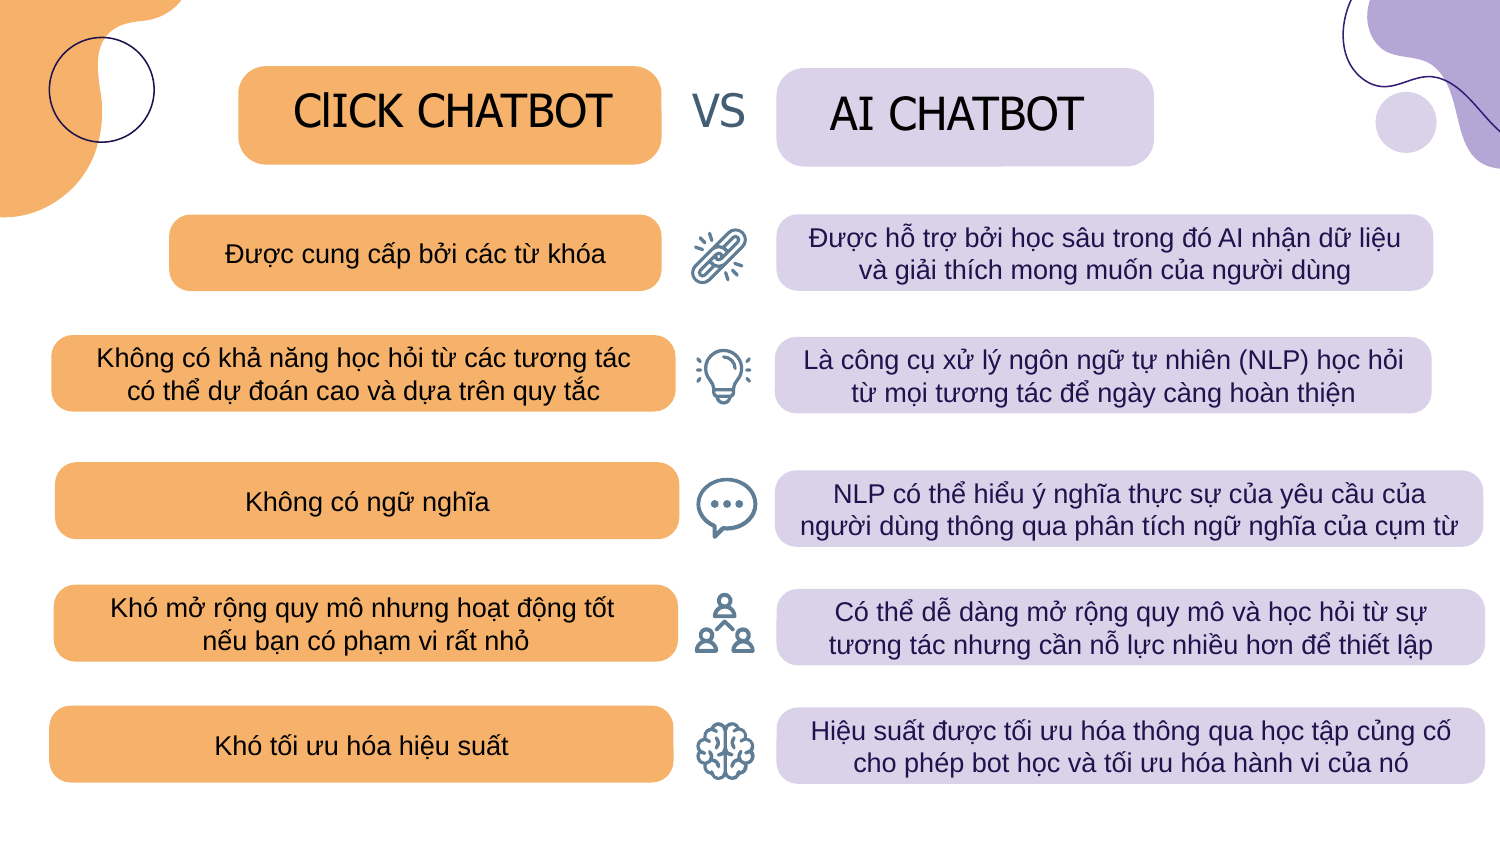

ClICK CHATBOT
VS

AI CHATBOT
Được hỗ trợ bởi học sâu trong đó AI nhận dữ liệu và giải thích mong muốn của người dùng
Được cung cấp bởi các từ khóa

Không có khả năng học hỏi từ các tương tác
có thể dự đoán cao và dựa trên quy tắc
Là công cụ xử lý ngôn ngữ tự nhiên (NLP) học hỏi từ mọi tương tác để ngày càng hoàn thiện

Không có ngữ nghĩa
NLP có thể hiểu ý nghĩa thực sự của yêu cầu của người dùng thông qua phân tích ngữ nghĩa của cụm từ

Khó mở rộng quy mô nhưng hoạt động tốt
nếu bạn có phạm vi rất nhỏ
Có thể dễ dàng mở rộng quy mô và học hỏi từ sự tương tác nhưng cần nỗ lực nhiều hơn để thiết lập

Khó tối ưu hóa hiệu suất
Hiệu suất được tối ưu hóa thông qua học tập củng cố cho phép bot học và tối ưu hóa hành vi của nó